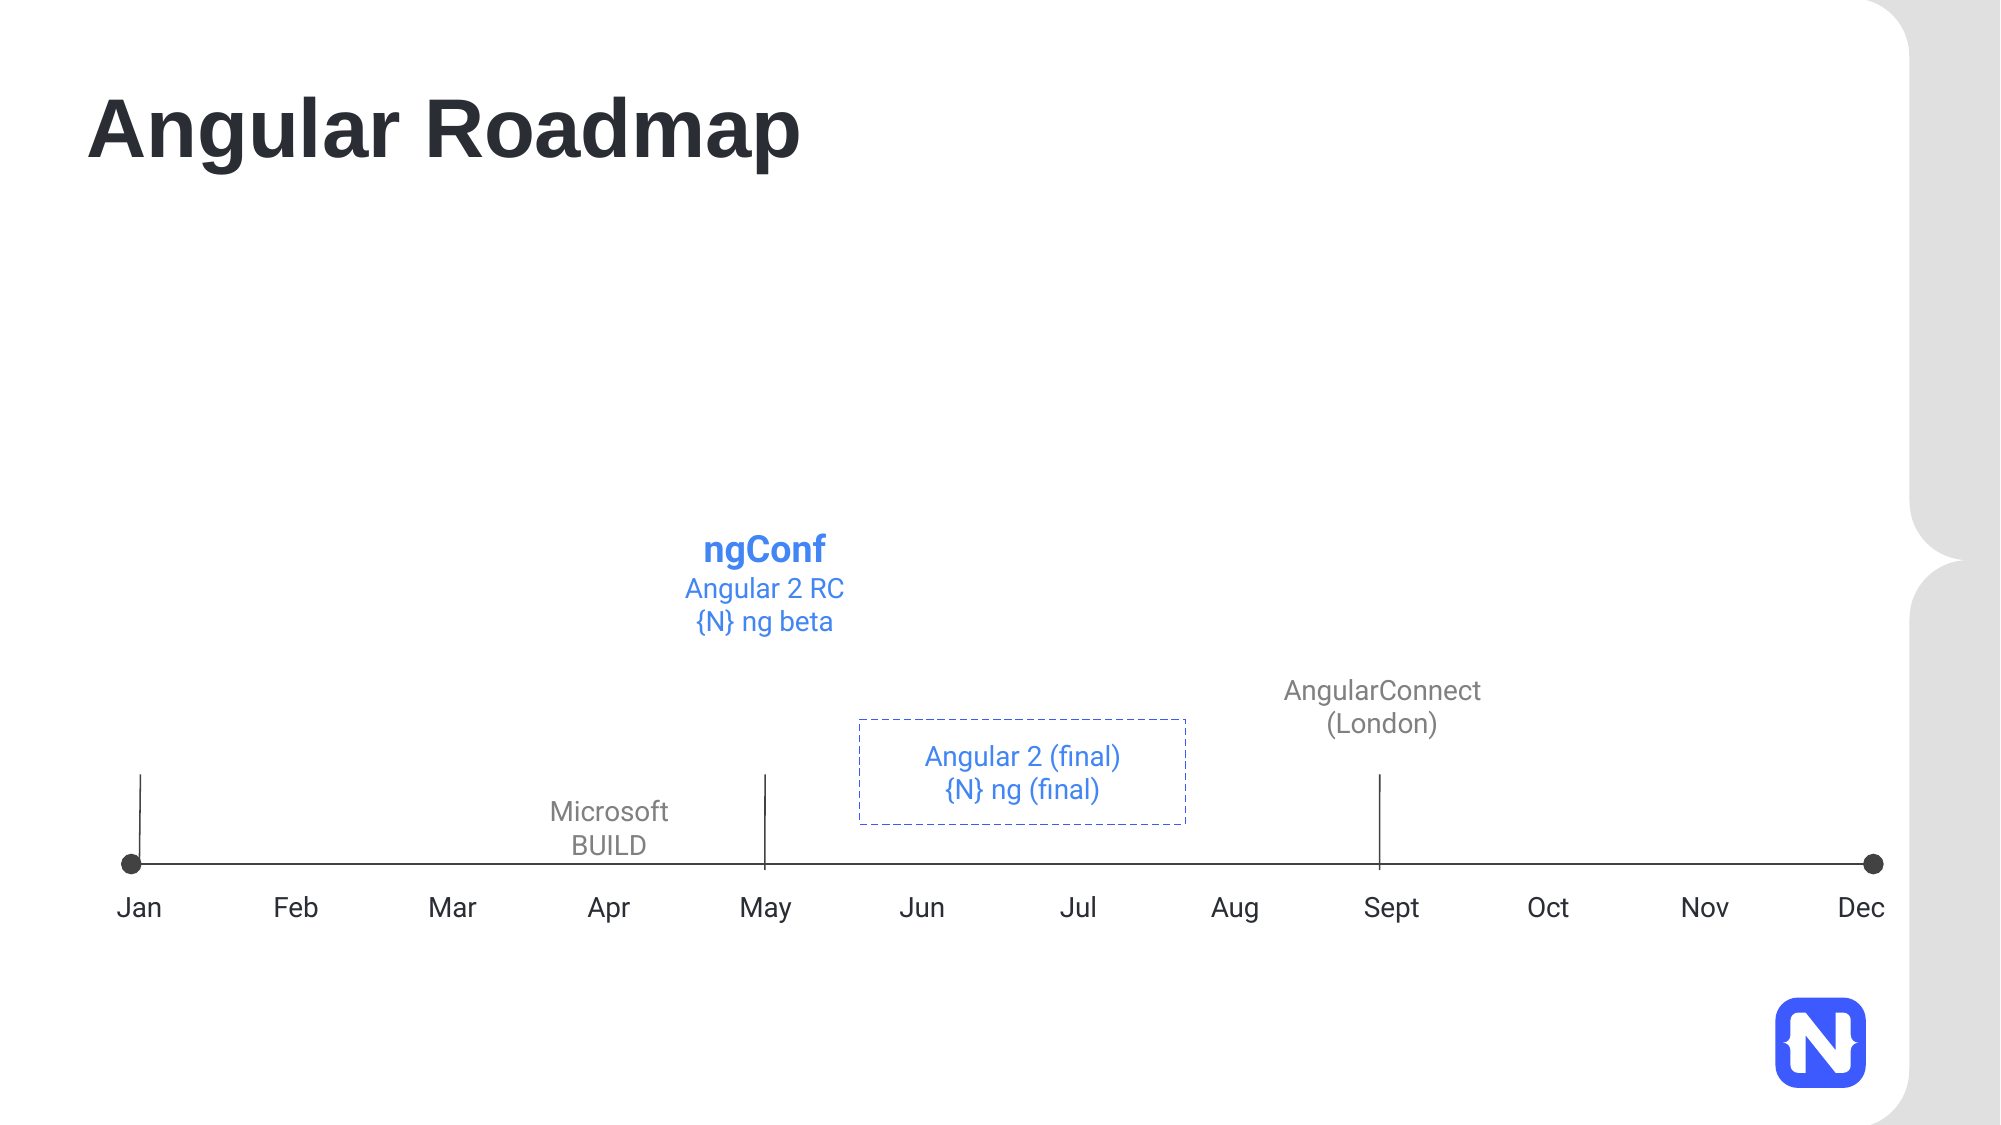

# Angular Roadmap
ngConf
Angular 2 RC
{N} ng beta
AngularConnect
(London)
Angular 2 (final)
{N} ng (final)
Microsoft BUILD
Jan
Feb
Mar
Apr
May
Jun
Jul
Aug
Sept
Oct
Nov
Dec